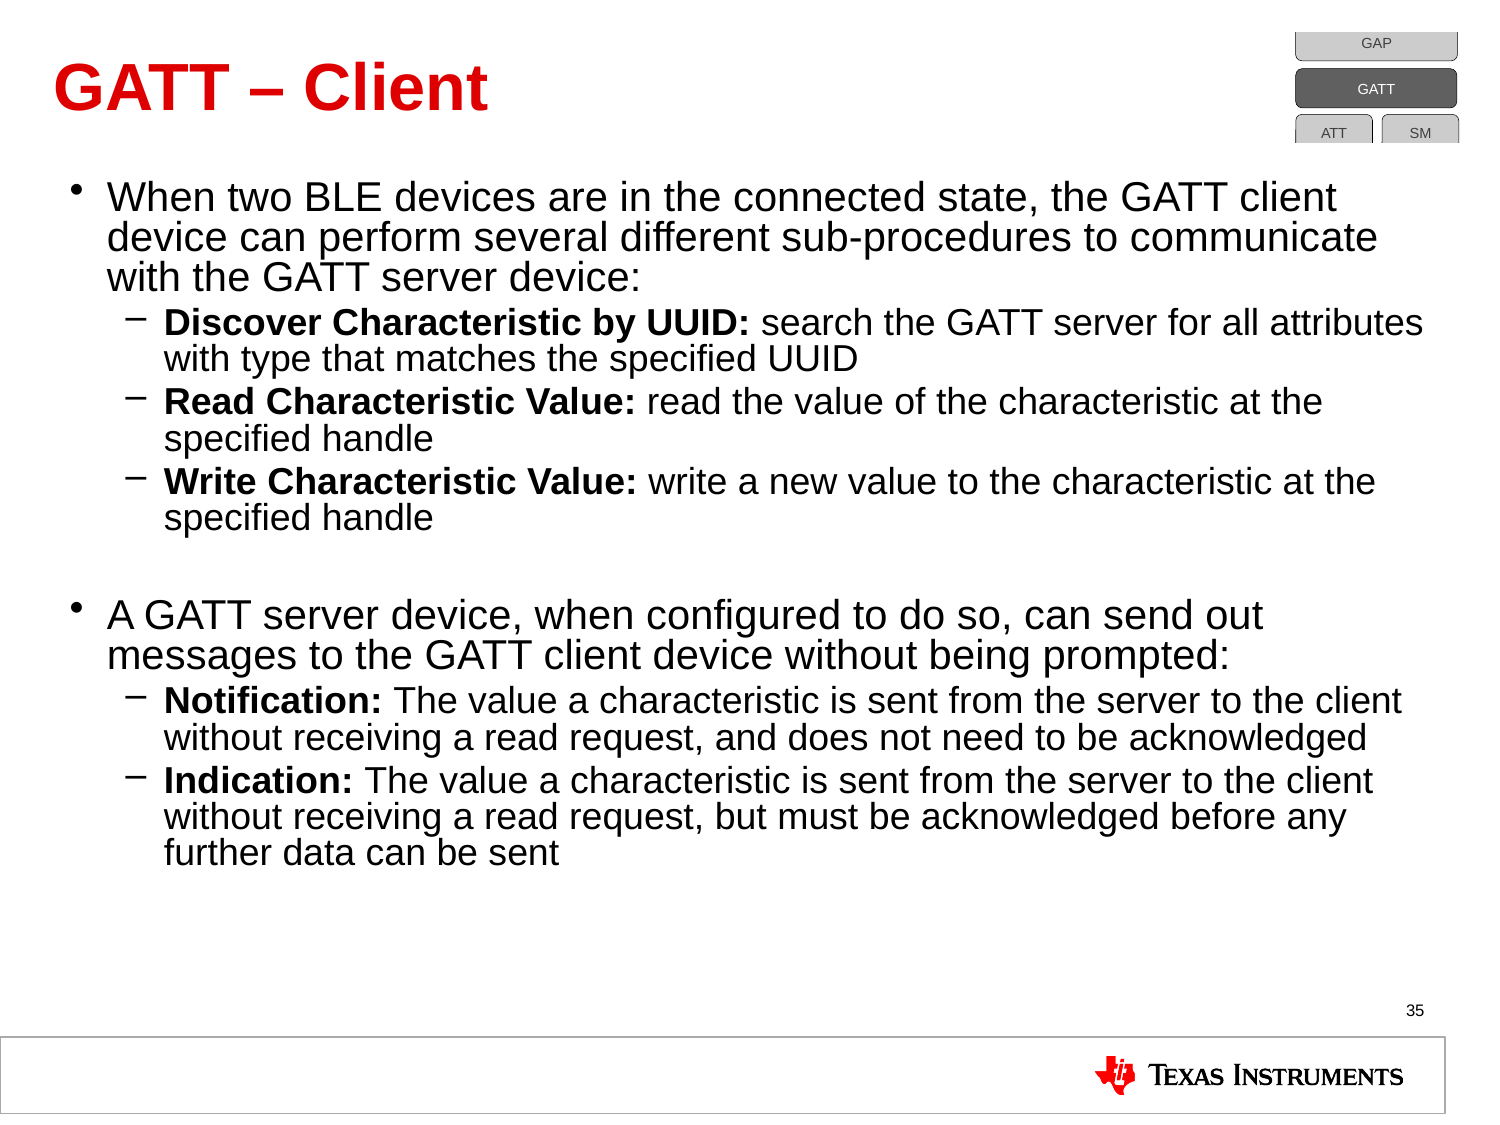

GATT
GAP
ATT
SM

# GATT – Client
When two BLE devices are in the connected state, the GATT client device can perform several different sub-procedures to communicate with the GATT server device:
Discover Characteristic by UUID: search the GATT server for all attributes with type that matches the specified UUID
Read Characteristic Value: read the value of the characteristic at the specified handle
Write Characteristic Value: write a new value to the characteristic at the specified handle

A GATT server device, when configured to do so, can send out messages to the GATT client device without being prompted:
Notification: The value a characteristic is sent from the server to the client without receiving a read request, and does not need to be acknowledged
Indication: The value a characteristic is sent from the server to the client without receiving a read request, but must be acknowledged before any further data can be sent
35